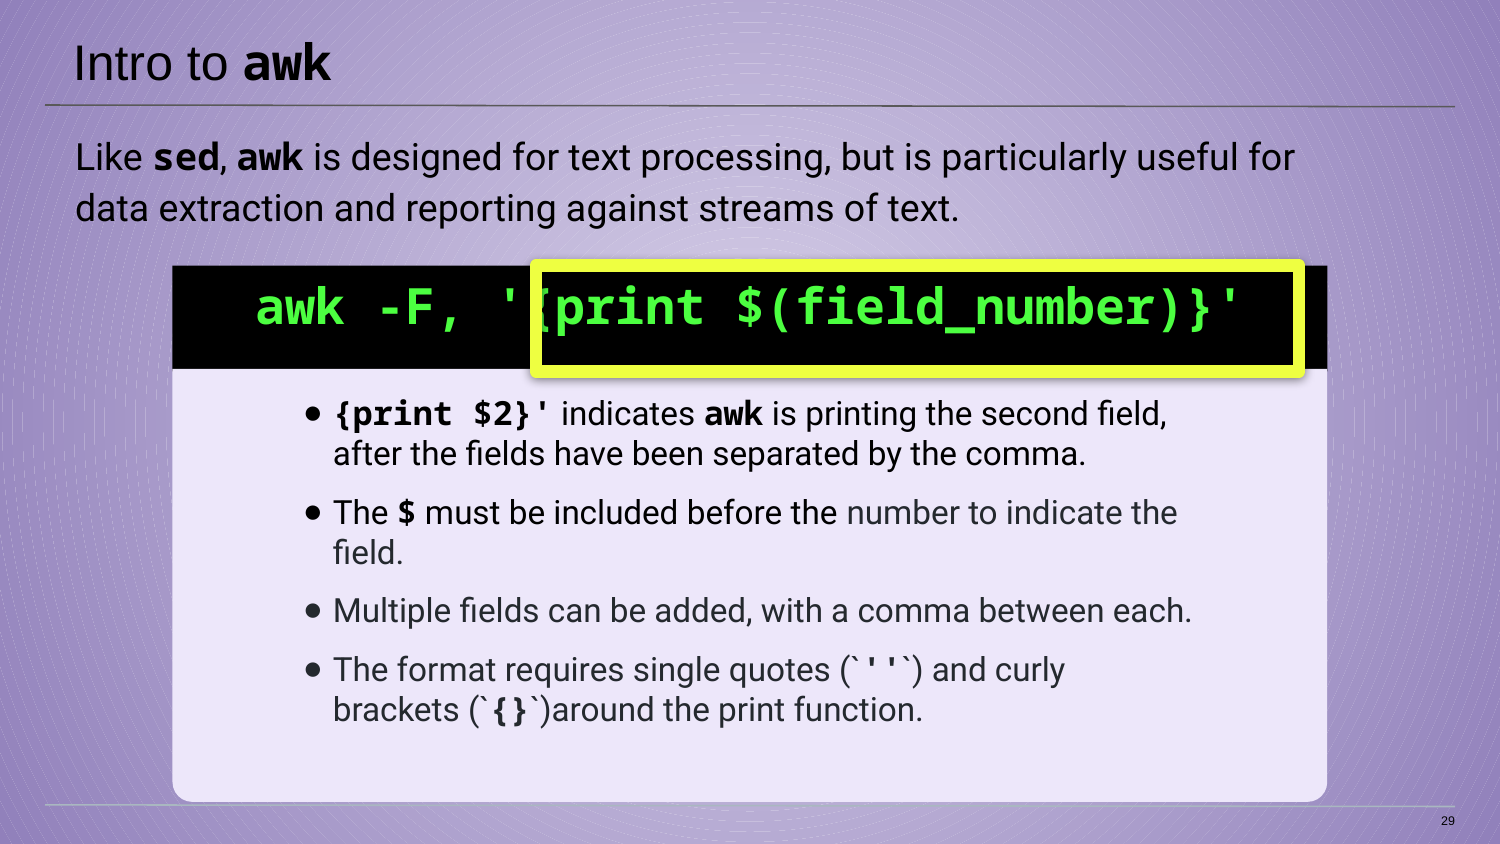

# Intro to awk
Like sed, awk is designed for text processing, but is particularly useful for
data extraction and reporting against streams of text.
awk -F, '{print $(field_number)}'

{print $2}' indicates awk is printing the second field, after the fields have been separated by the comma.
The $ must be included before the number to indicate the field.
Multiple fields can be added, with a comma between each.
The format requires single quotes (`''`) and curly brackets (`{}`)around the print function.
29